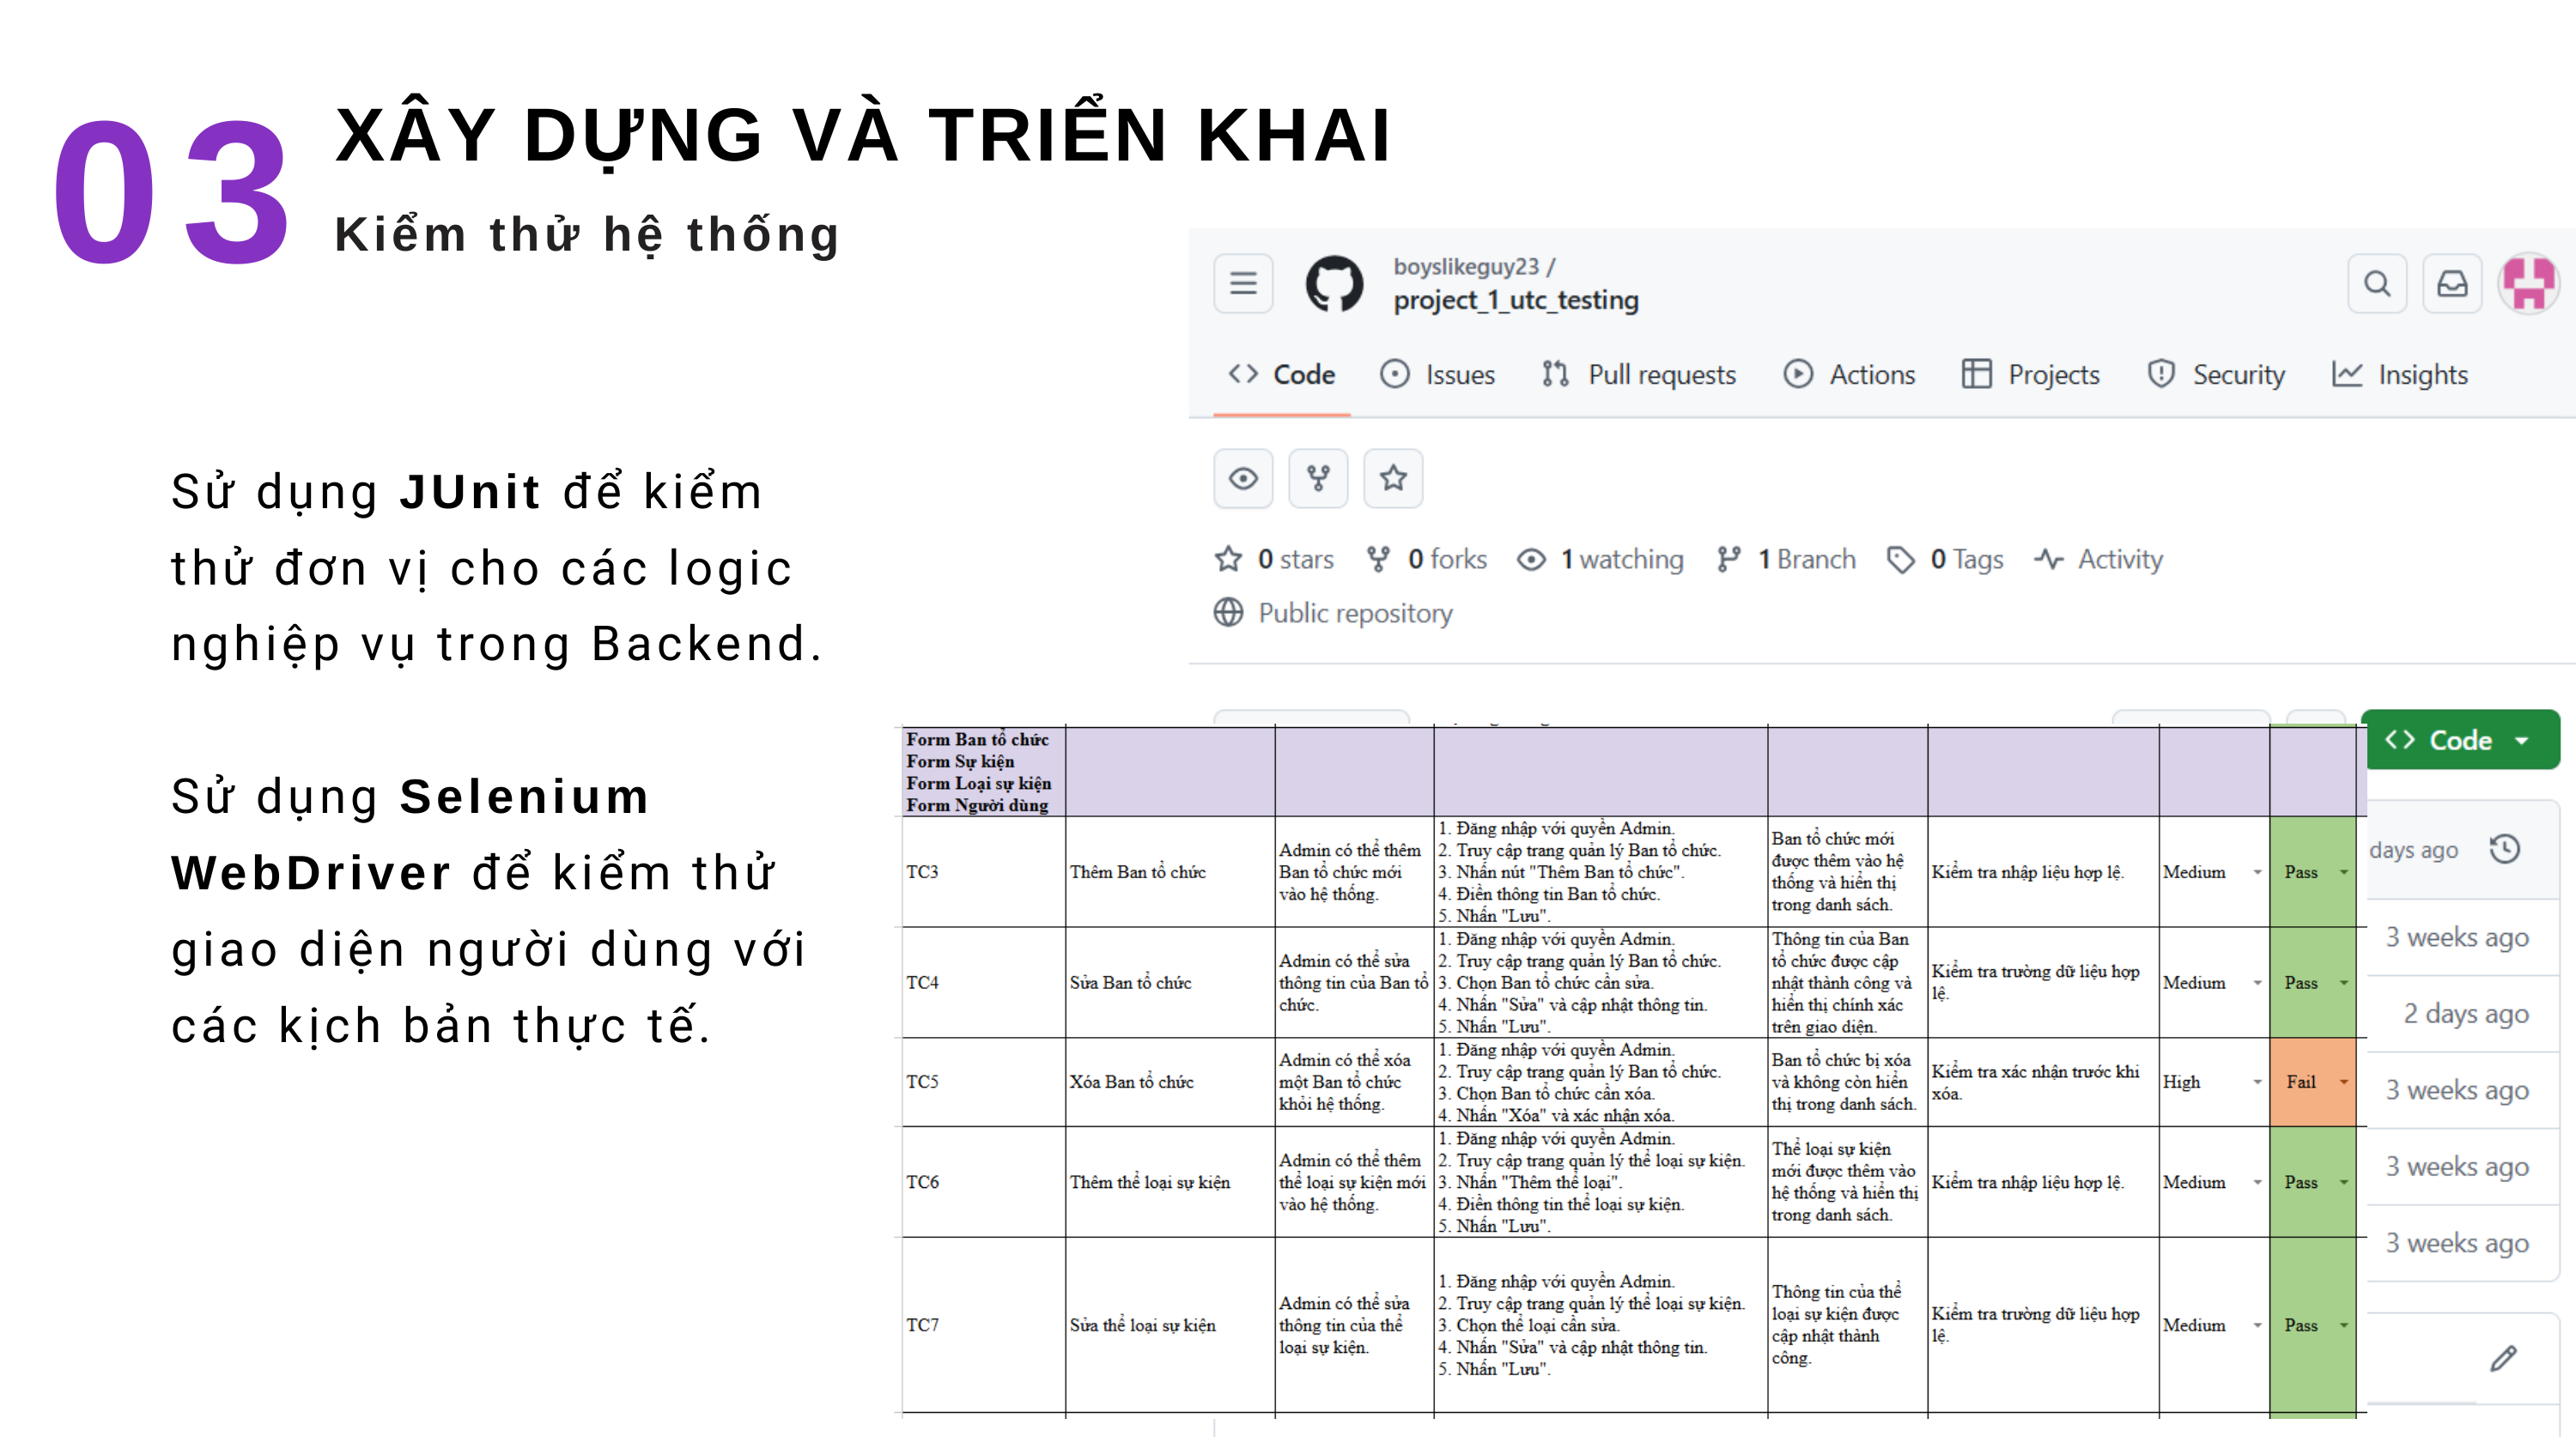

03
XÂY DỰNG VÀ TRIỂN KHAI
Kiểm thử hệ thống

Sử dụng JUnit để kiểm thử đơn vị cho các logic nghiệp vụ trong Backend.

Sử dụng Selenium WebDriver để kiểm thử giao diện người dùng với các kịch bản thực tế.